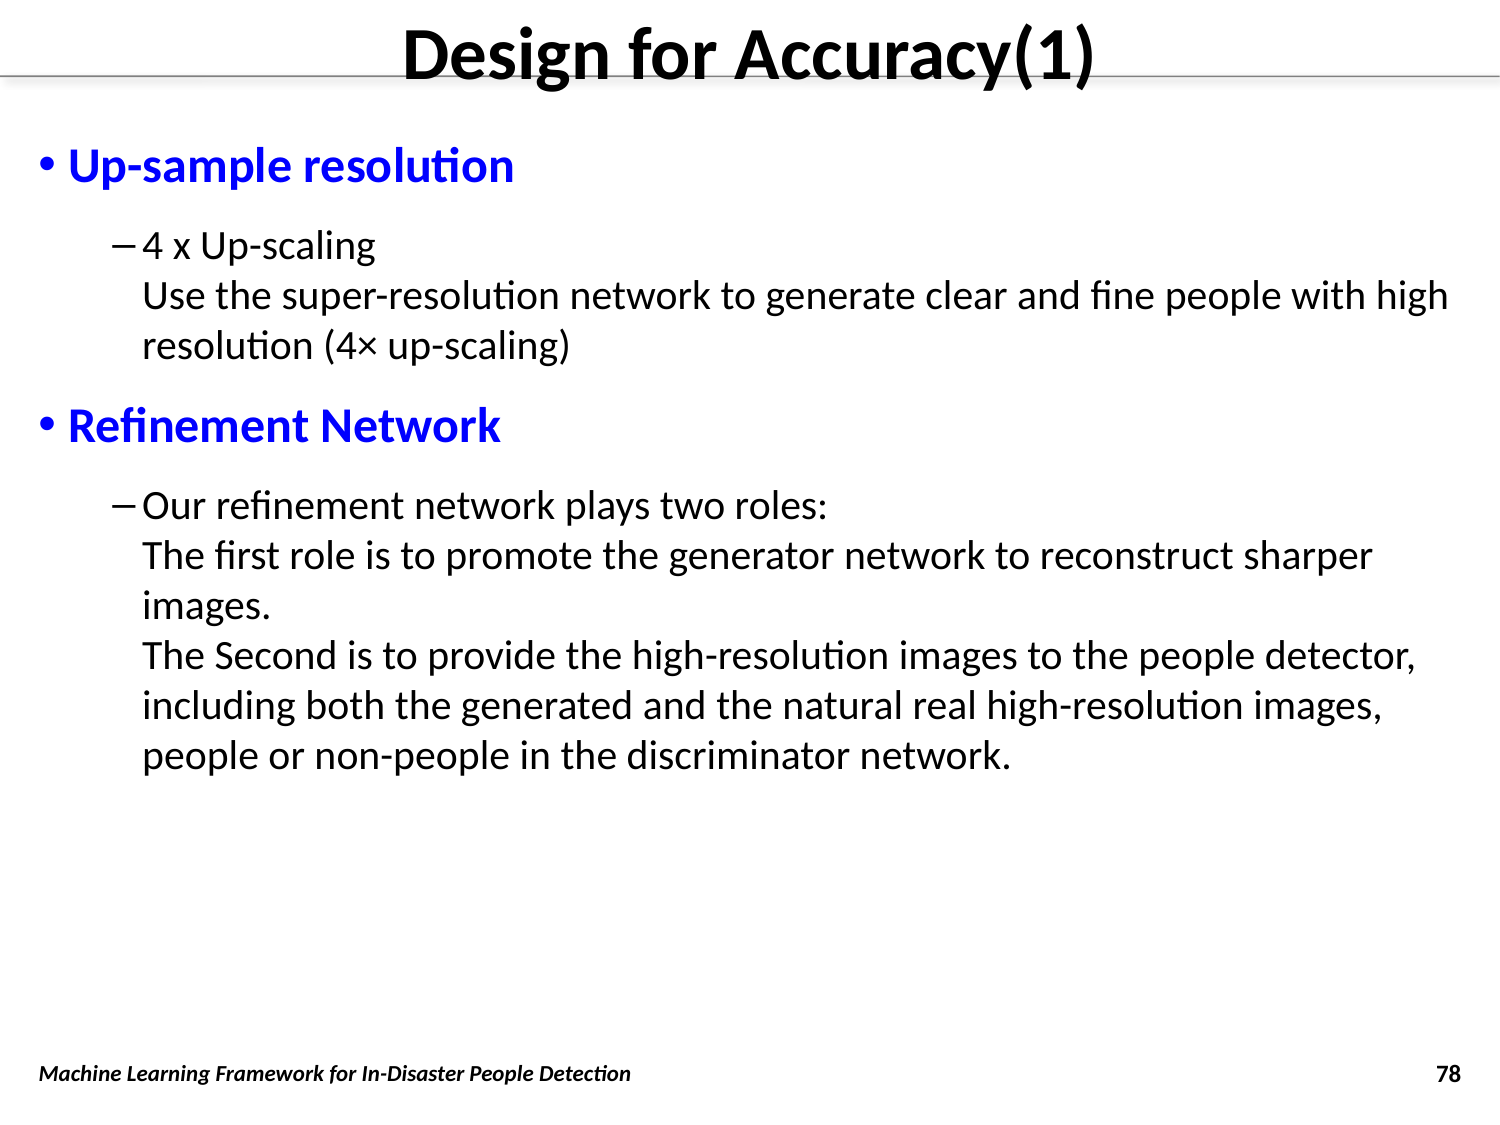

# Design for Accuracy(1)
Up-sample resolution
4 x Up-scaling
Use the super-resolution network to generate clear and fine people with high resolution (4× up-scaling)
Refinement Network
Our refinement network plays two roles:
The first role is to promote the generator network to reconstruct sharper images.
The Second is to provide the high-resolution images to the people detector, including both the generated and the natural real high-resolution images, people or non-people in the discriminator network.

Machine Learning Framework for In-Disaster People Detection
78